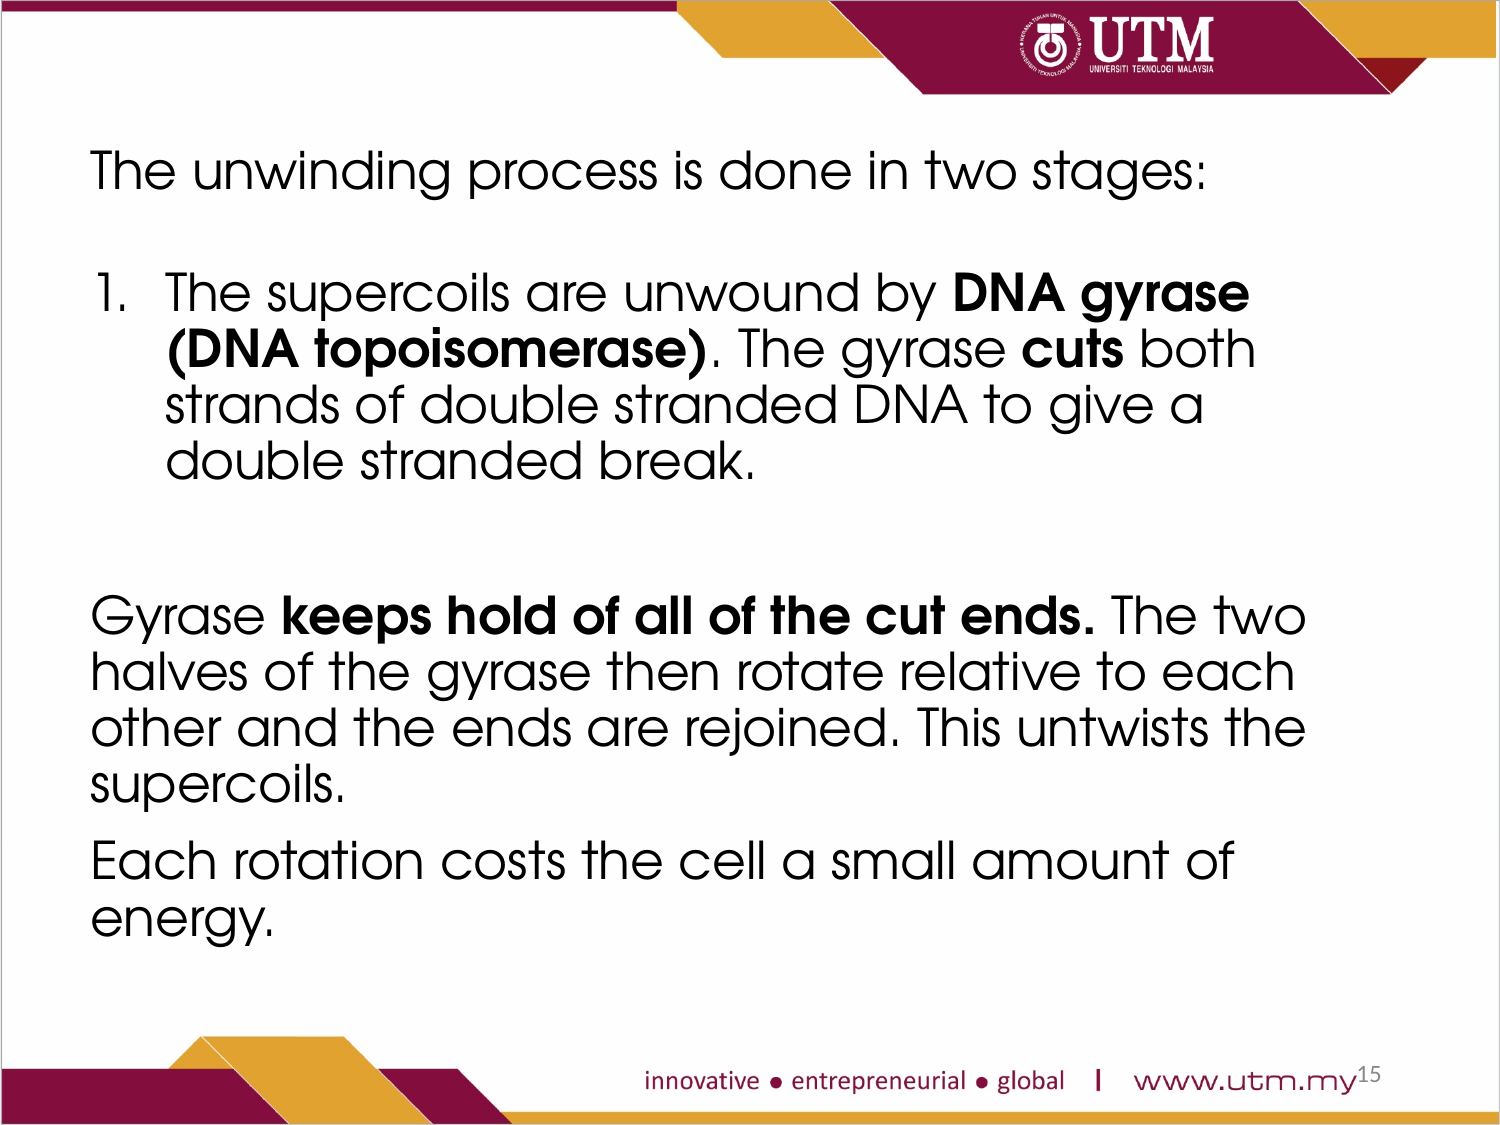

The unwinding process is done in two stages:

The supercoils are unwound by DNA gyrase (DNA topoisomerase). The gyrase cuts both strands of double stranded DNA to give a double stranded break.

Gyrase keeps hold of all of the cut ends. The two halves of the gyrase then rotate relative to each other and the ends are rejoined. This untwists the supercoils.
Each rotation costs the cell a small amount of energy.

15